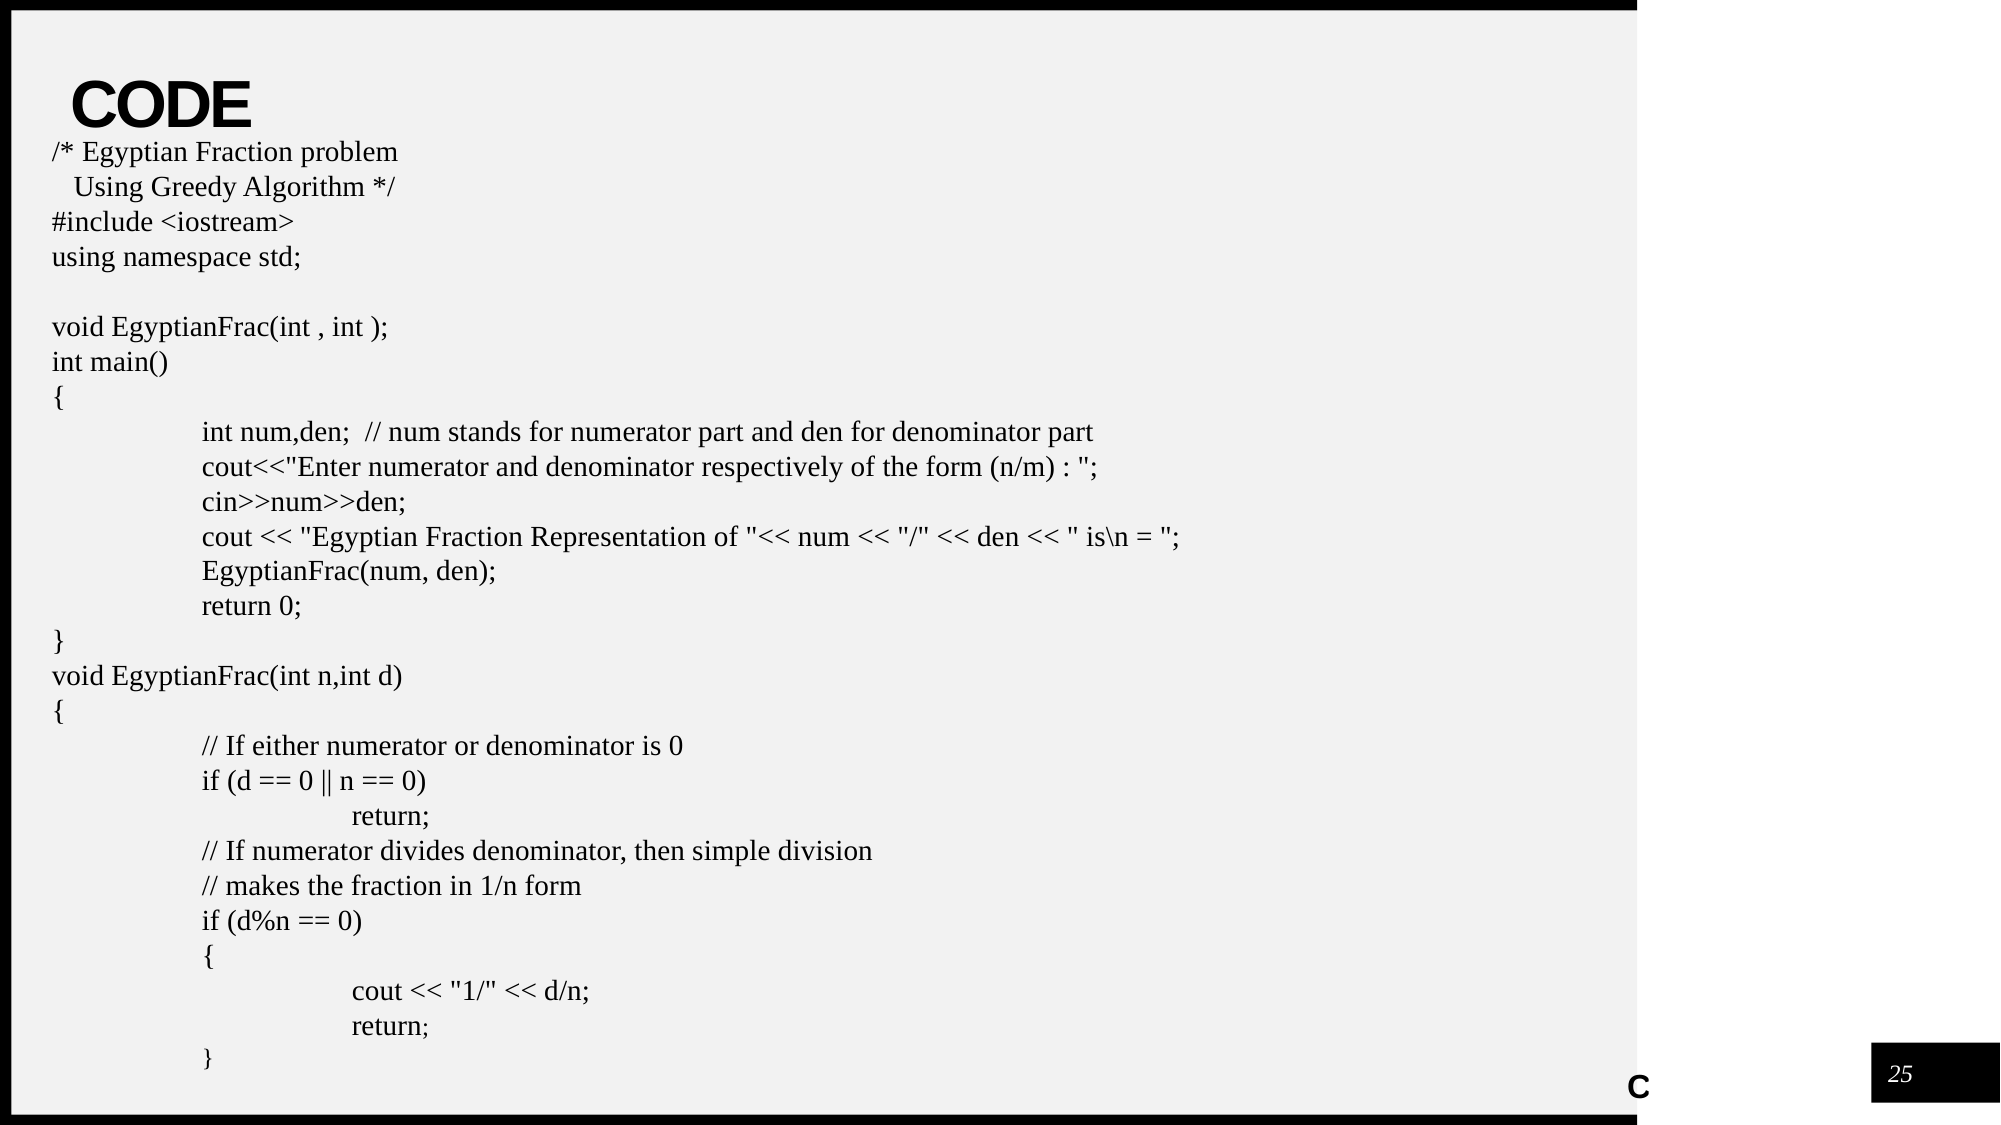

# CODE
/* Egyptian Fraction problem
   Using Greedy Algorithm */
#include <iostream>
using namespace std;

void EgyptianFrac(int , int );
int main()
{
	int num,den;  // num stands for numerator part and den for denominator part
	cout<<"Enter numerator and denominator respectively of the form (n/m) : ";
	cin>>num>>den;
	cout << "Egyptian Fraction Representation of "<< num << "/" << den << " is\n = ";
	EgyptianFrac(num, den);
	return 0;
}
void EgyptianFrac(int n,int d)
{
	// If either numerator or denominator is 0
	if (d == 0 || n == 0)
		return;
	// If numerator divides denominator, then simple division
	// makes the fraction in 1/n form
	if (d%n == 0)
	{
		cout << "1/" << d/n;
		return;
	}

25